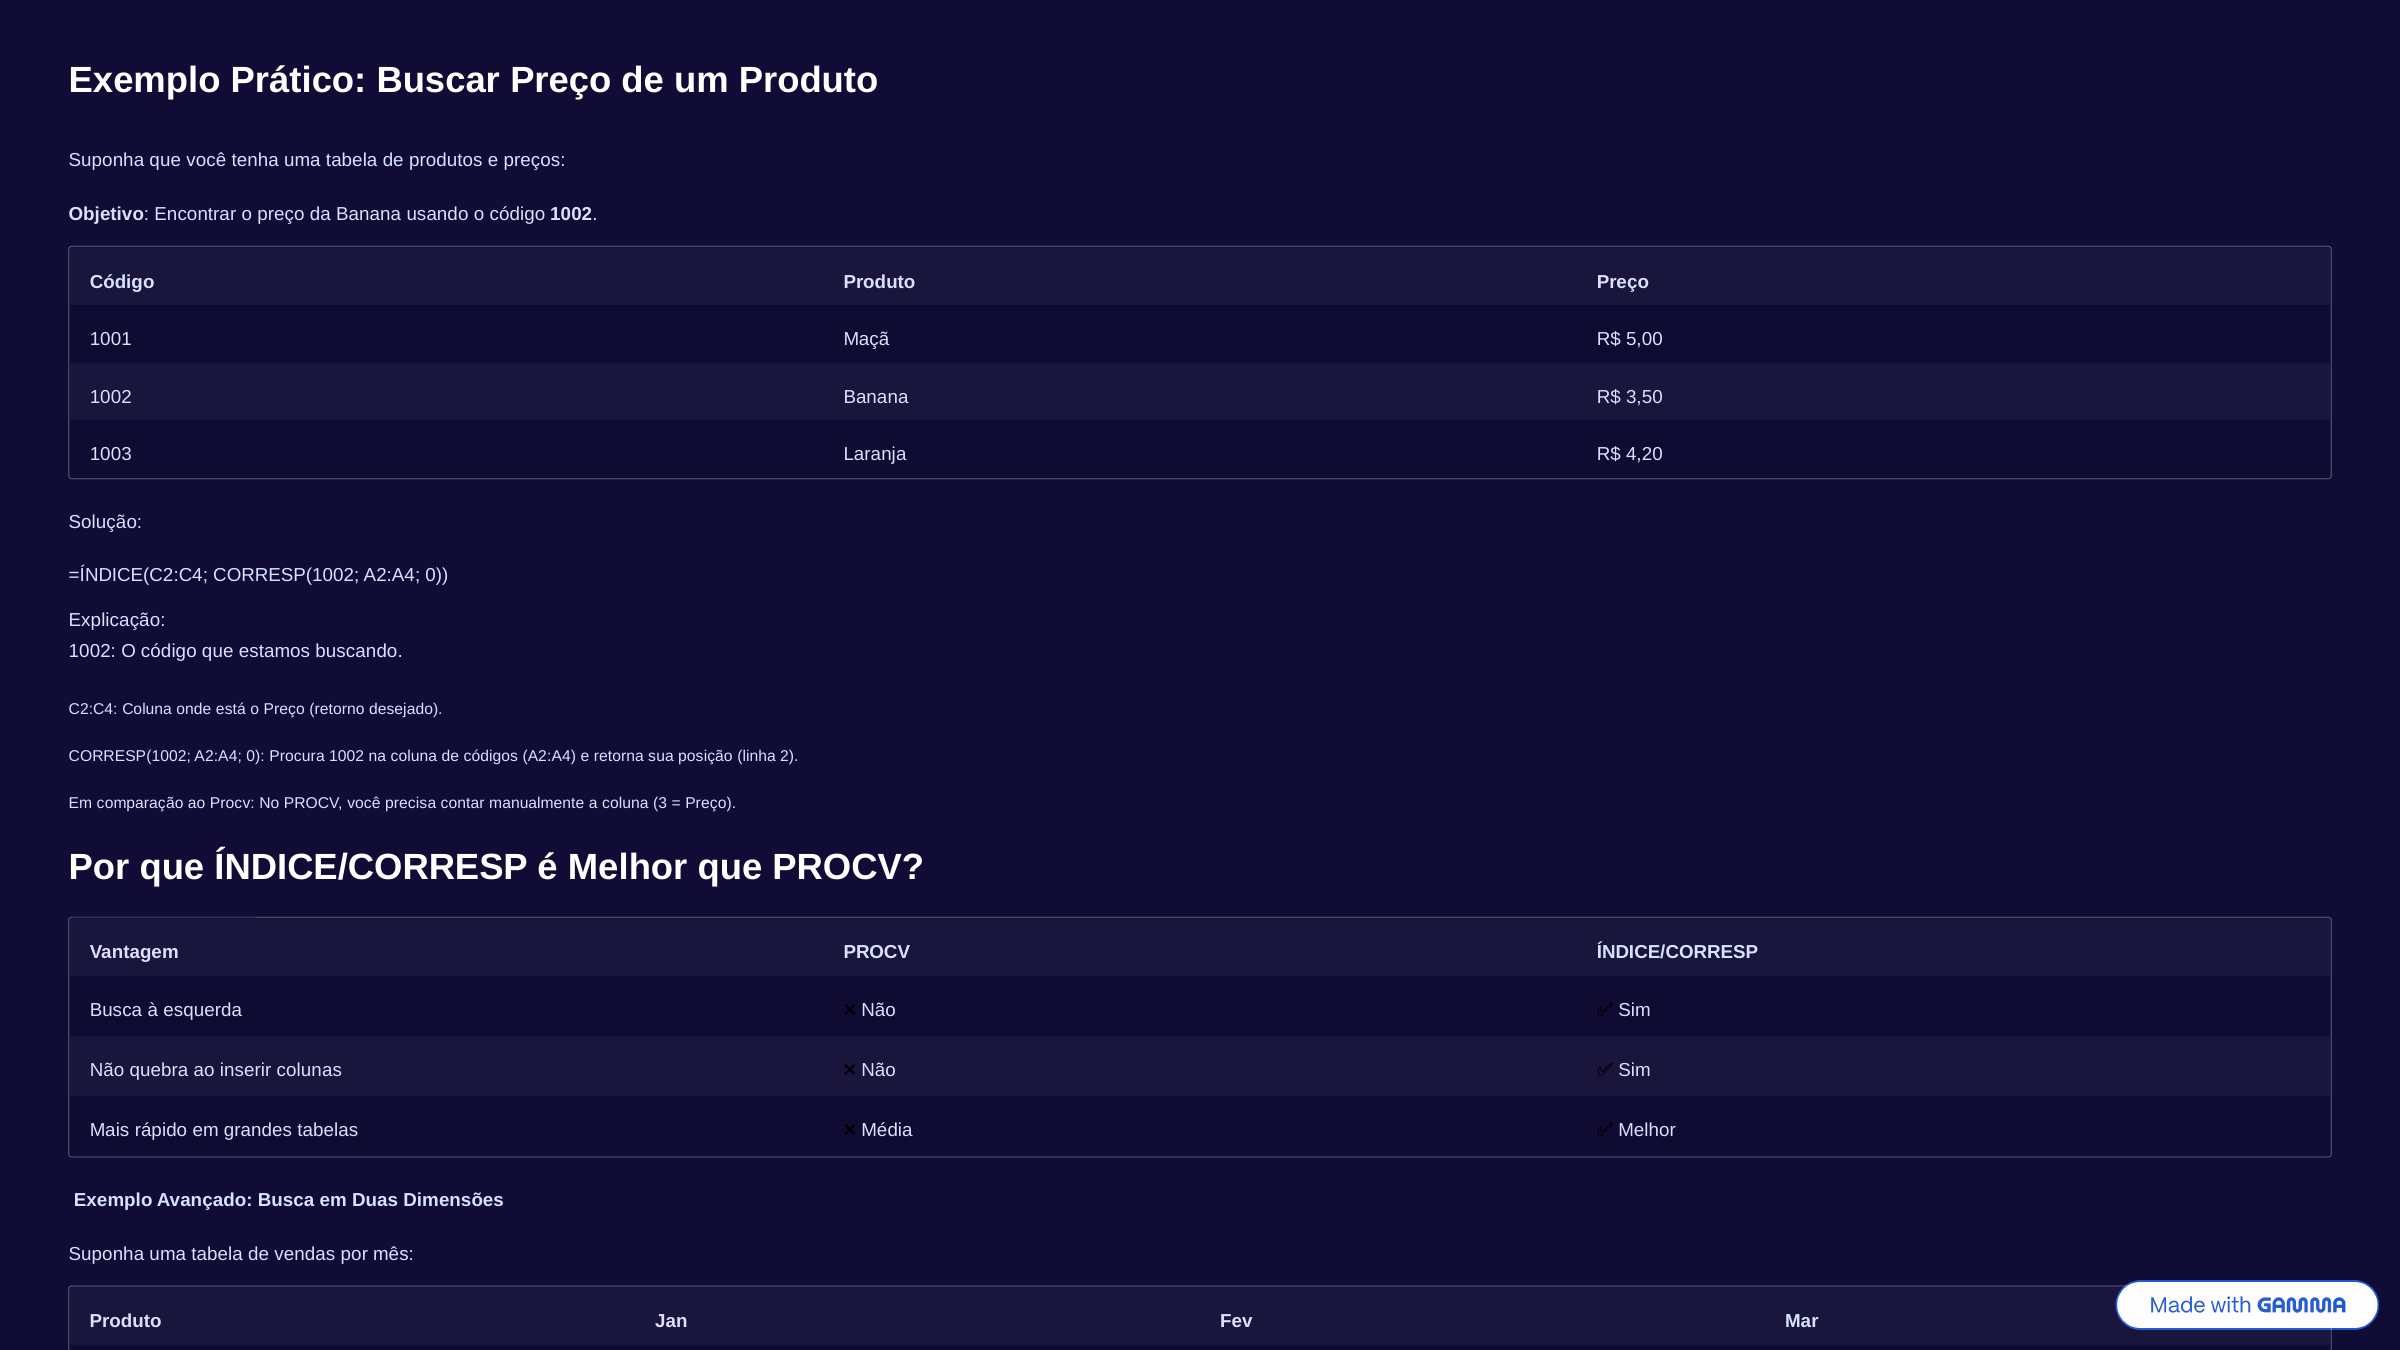

Exemplo Prático: Buscar Preço de um Produto
Suponha que você tenha uma tabela de produtos e preços:
Objetivo: Encontrar o preço da Banana usando o código 1002.

Código
Produto
Preço

1001
Maçã
R$ 5,00

1002
Banana
R$ 3,50

1003
Laranja
R$ 4,20
Solução:
=ÍNDICE(C2:C4; CORRESP(1002; A2:A4; 0))
Explicação:
1002: O código que estamos buscando.
C2:C4: Coluna onde está o Preço (retorno desejado).
CORRESP(1002; A2:A4; 0): Procura 1002 na coluna de códigos (A2:A4) e retorna sua posição (linha 2).
Em comparação ao Procv: No PROCV, você precisa contar manualmente a coluna (3 = Preço).
Por que ÍNDICE/CORRESP é Melhor que PROCV?

Vantagem
PROCV
ÍNDICE/CORRESP

Busca à esquerda
❌ Não
✅ Sim

Não quebra ao inserir colunas
❌ Não
✅ Sim

Mais rápido em grandes tabelas
❌ Média
✅ Melhor
 Exemplo Avançado: Busca em Duas Dimensões
Suponha uma tabela de vendas por mês:

Produto
Jan
Fev
Mar

Maçã
100
150
200

Banana
80
90
120
Objetivo: Buscar as vendas de Banana em Fev.
Fórmula:
=ÍNDICE(B2:D3; CORRESP("Banana"; A2:A3; 0); CORRESP("Fev"; B1:D1; 0))
B2:D3: Intervalo de dados.
CORRESP("Banana"; A2:A3; 0): Encontra a linha.
CORRESP("Fev"; B1:D1; 0): Encontra a coluna.
Resultado: 90.